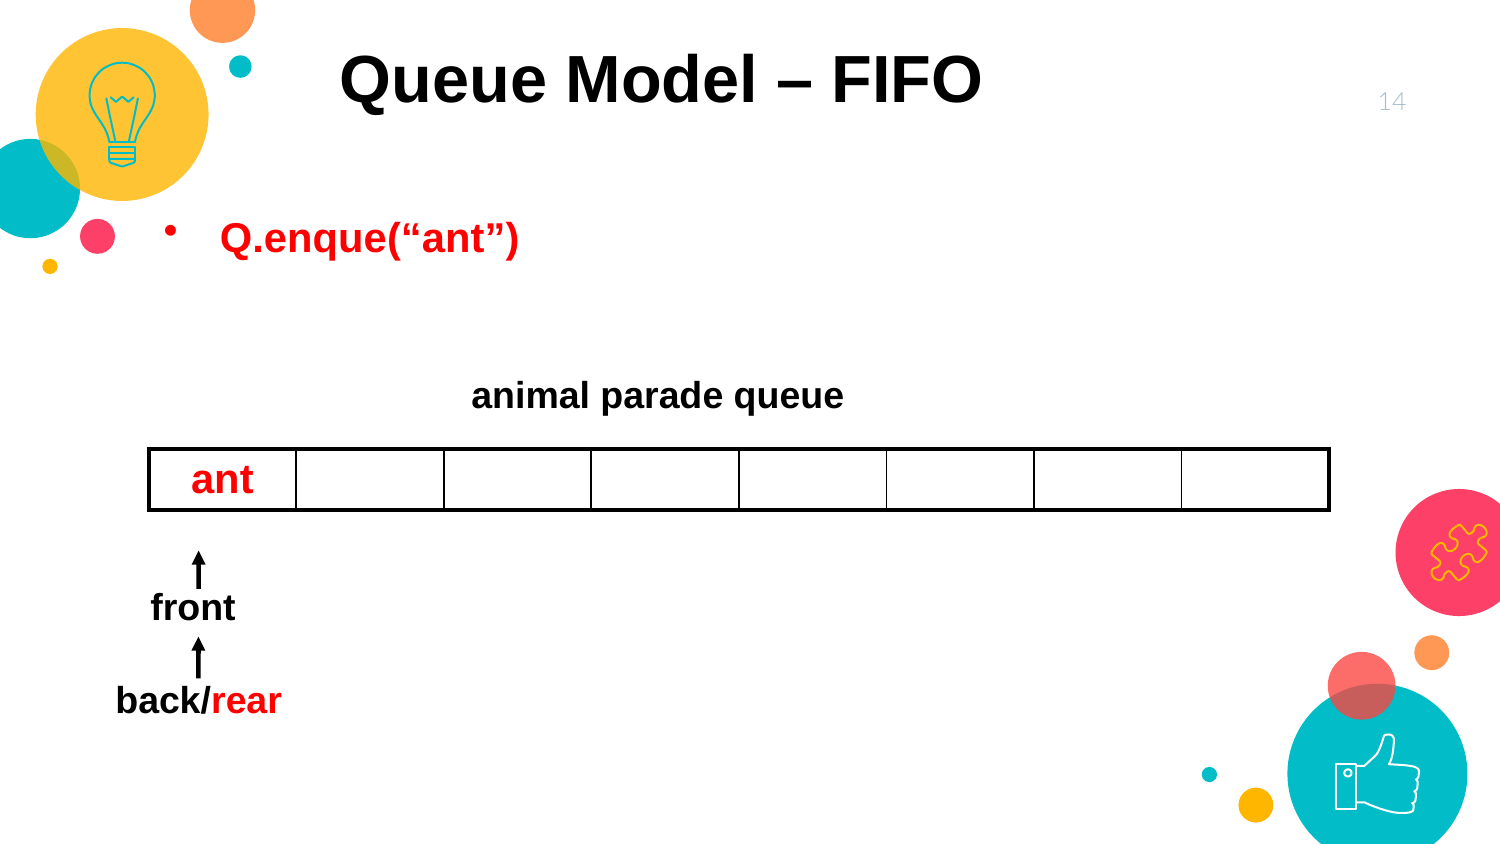

Queue Model – FIFO
14
Q.enque(“ant”)
animal parade queue
| ant |  |  |  |  |  |  |  |
| --- | --- | --- | --- | --- | --- | --- | --- |

front

back/rear